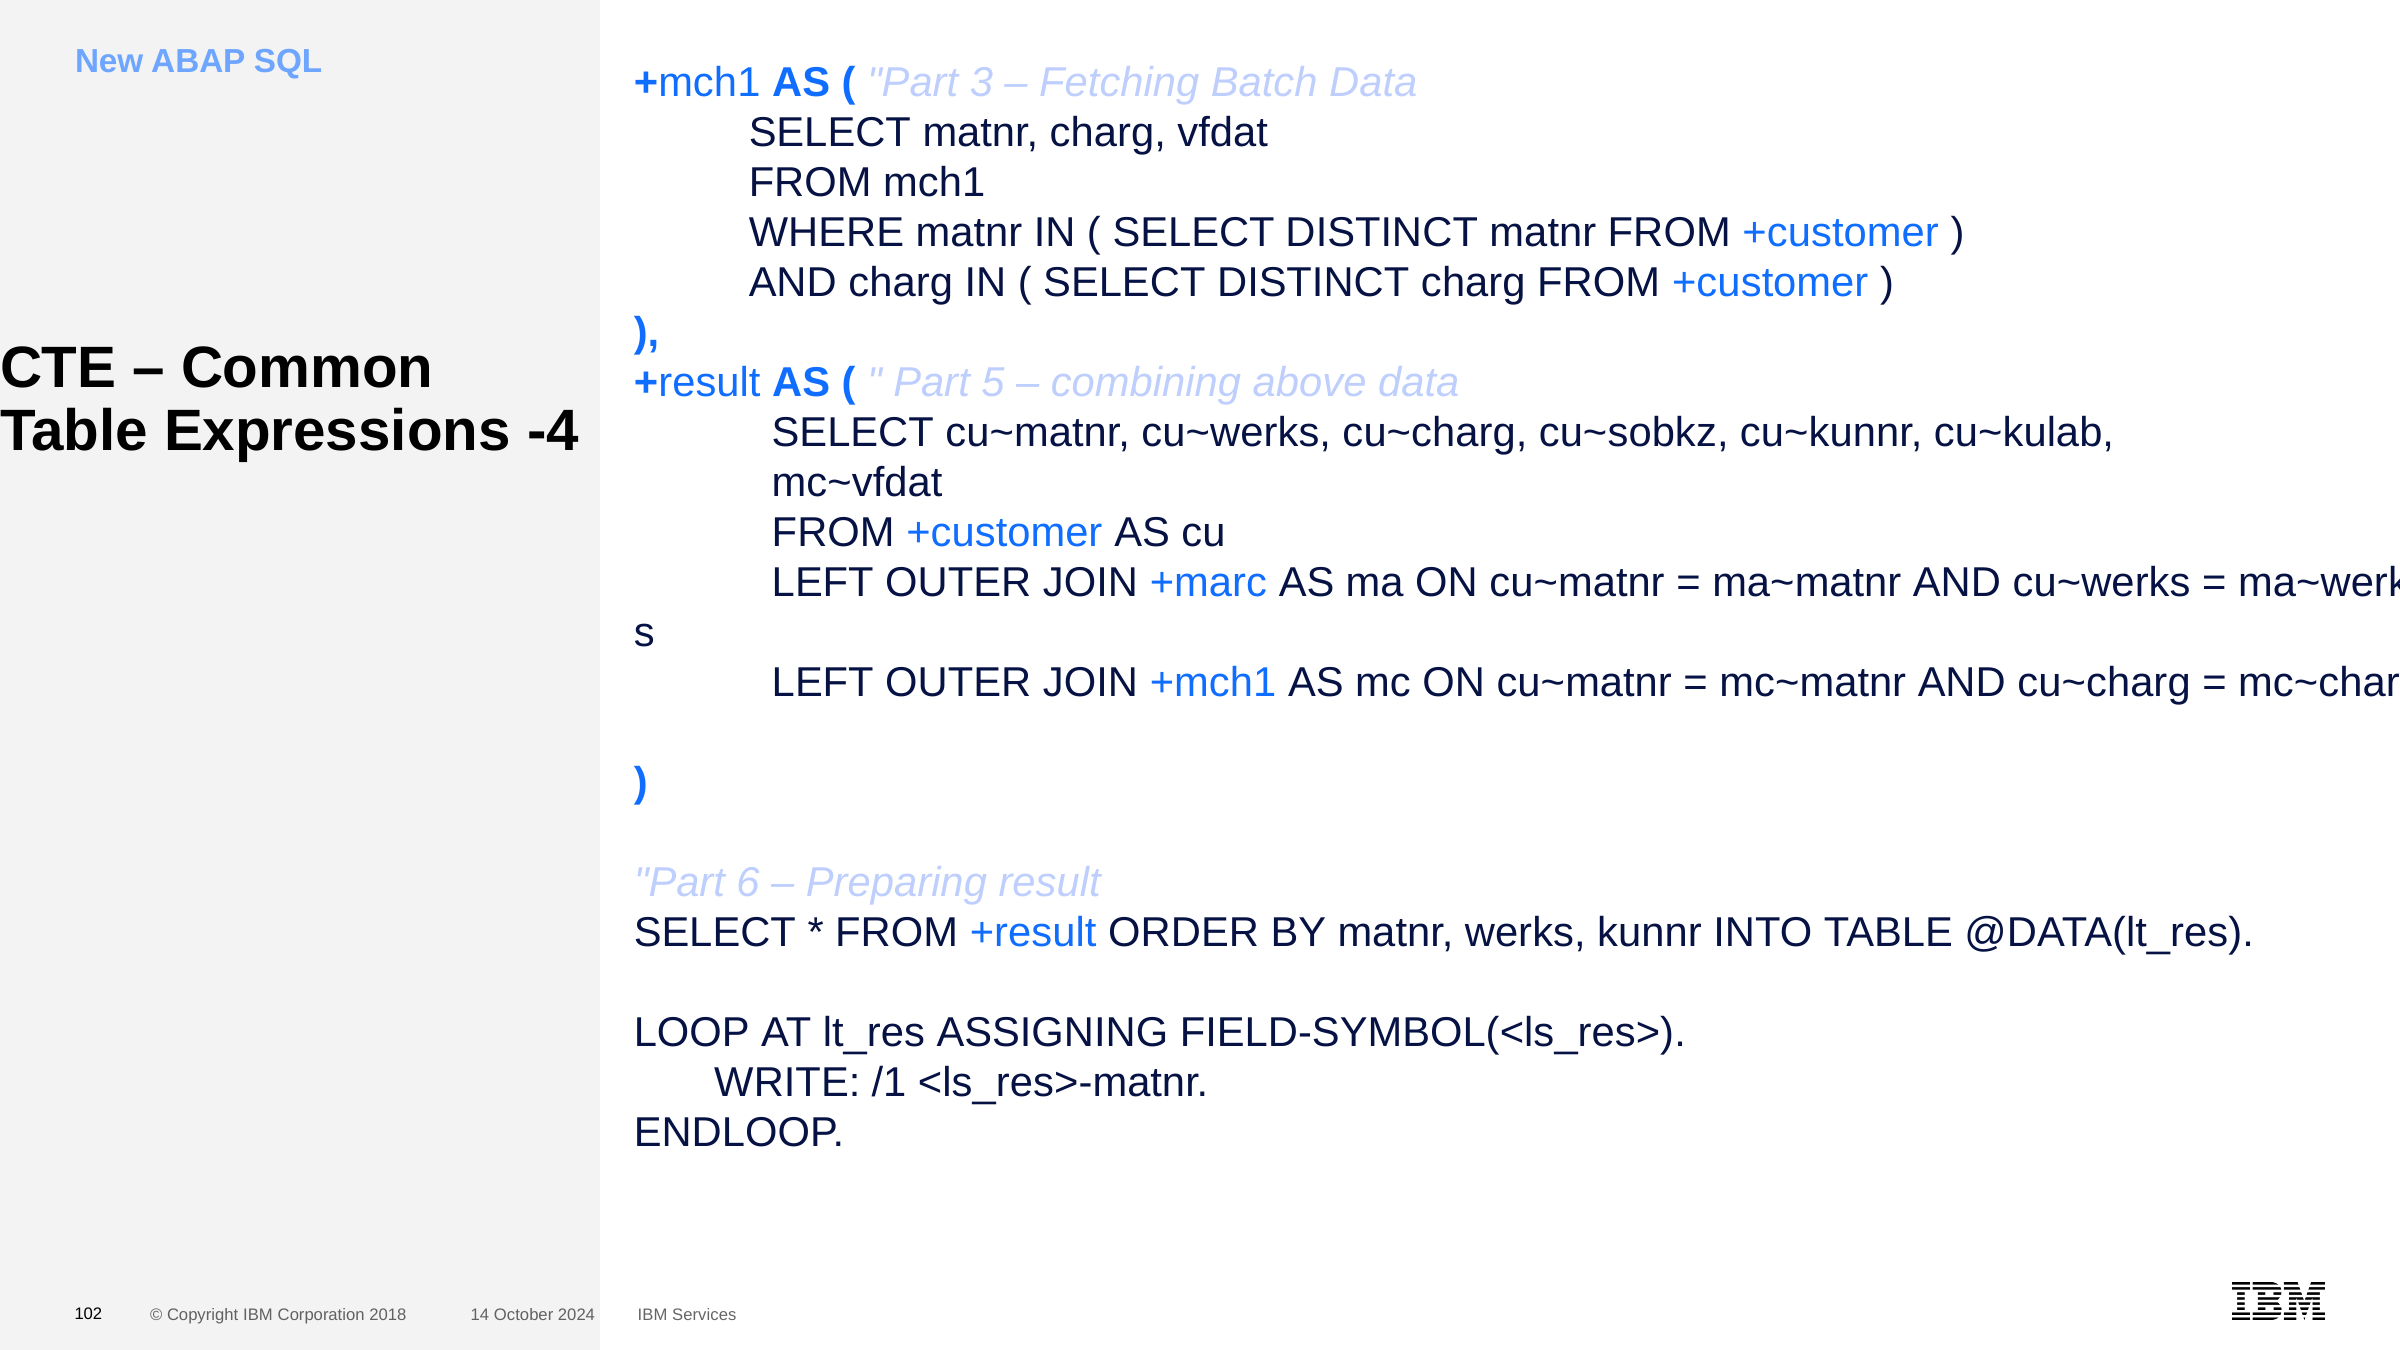

New ABAP SQL

+mch1 AS ( "Part 3 – Fetching Batch Data
          SELECT matnr, charg, vfdat
          FROM mch1
          WHERE matnr IN ( SELECT DISTINCT matnr FROM +customer )
          AND charg IN ( SELECT DISTINCT charg FROM +customer )
),
+result AS ( " Part 5 – combining above data
            SELECT cu~matnr, cu~werks, cu~charg, cu~sobkz, cu~kunnr, cu~kulab,
            mc~vfdat
            FROM +customer AS cu
            LEFT OUTER JOIN +marc AS ma ON cu~matnr = ma~matnr AND cu~werks = ma~werks
            LEFT OUTER JOIN +mch1 AS mc ON cu~matnr = mc~matnr AND cu~charg = mc~charg
)

"Part 6 – Preparing result
SELECT * FROM +result ORDER BY matnr, werks, kunnr INTO TABLE @DATA(lt_res).
LOOP AT lt_res ASSIGNING FIELD-SYMBOL(<ls_res>).
       WRITE: /1 <ls_res>-matnr.
ENDLOOP.

# CTE – Common Table Expressions -4